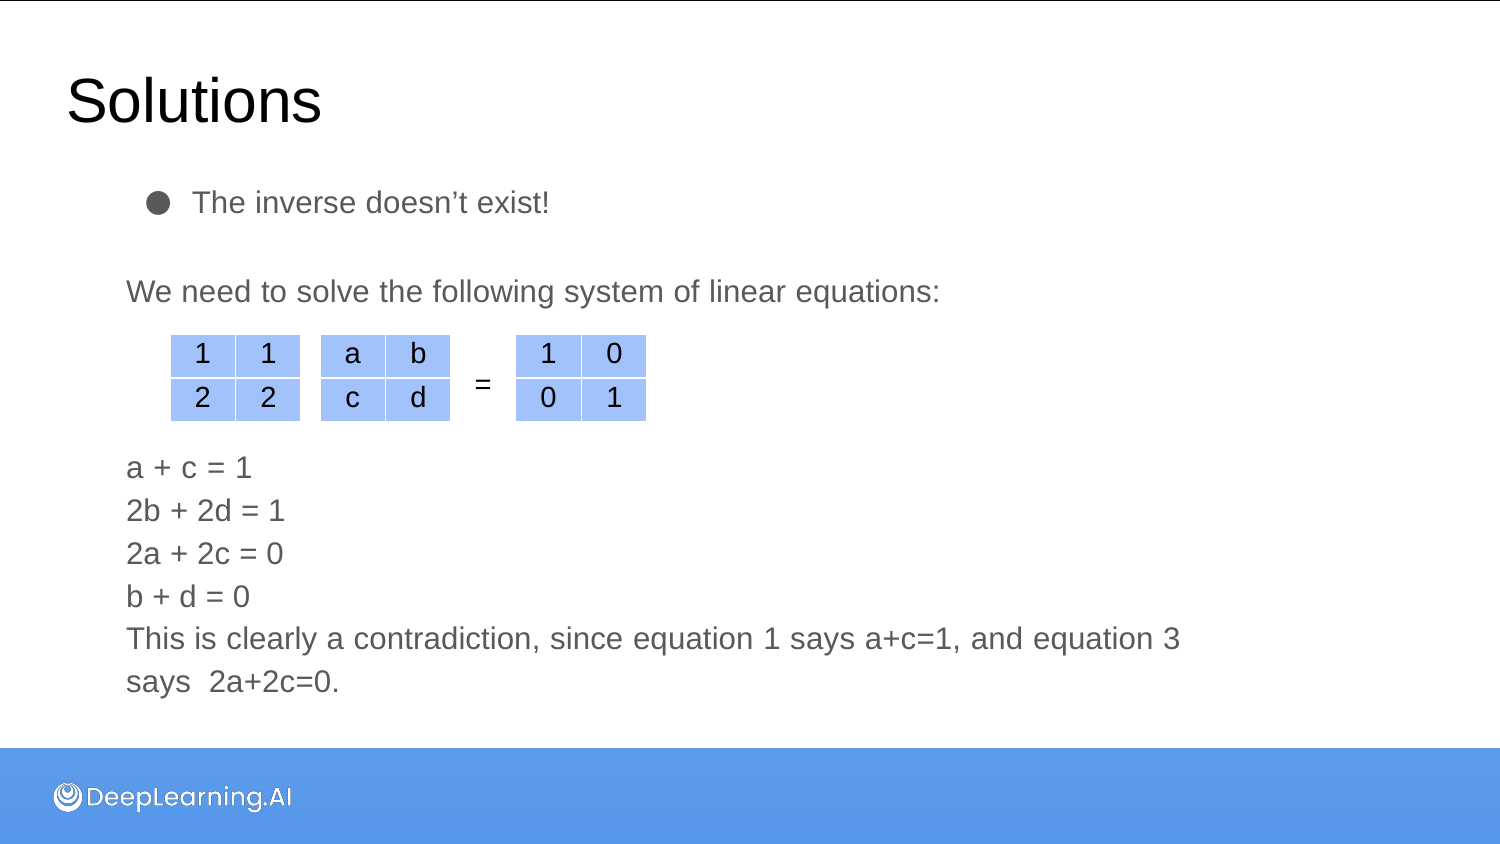

# Solutions
The inverse doesn’t exist!

We need to solve the following system of linear equations:

=

a + c = 1  2b + 2d = 1
2a + 2c = 0
b + d = 0
This is clearly a contradiction, since equation 1 says a+c=1, and equation 3 says  2a+2c=0.
| 1 | 1 |
| --- | --- |
| 2 | 2 |
| a | b |
| --- | --- |
| c | d |
| 1 | 0 |
| --- | --- |
| 0 | 1 |